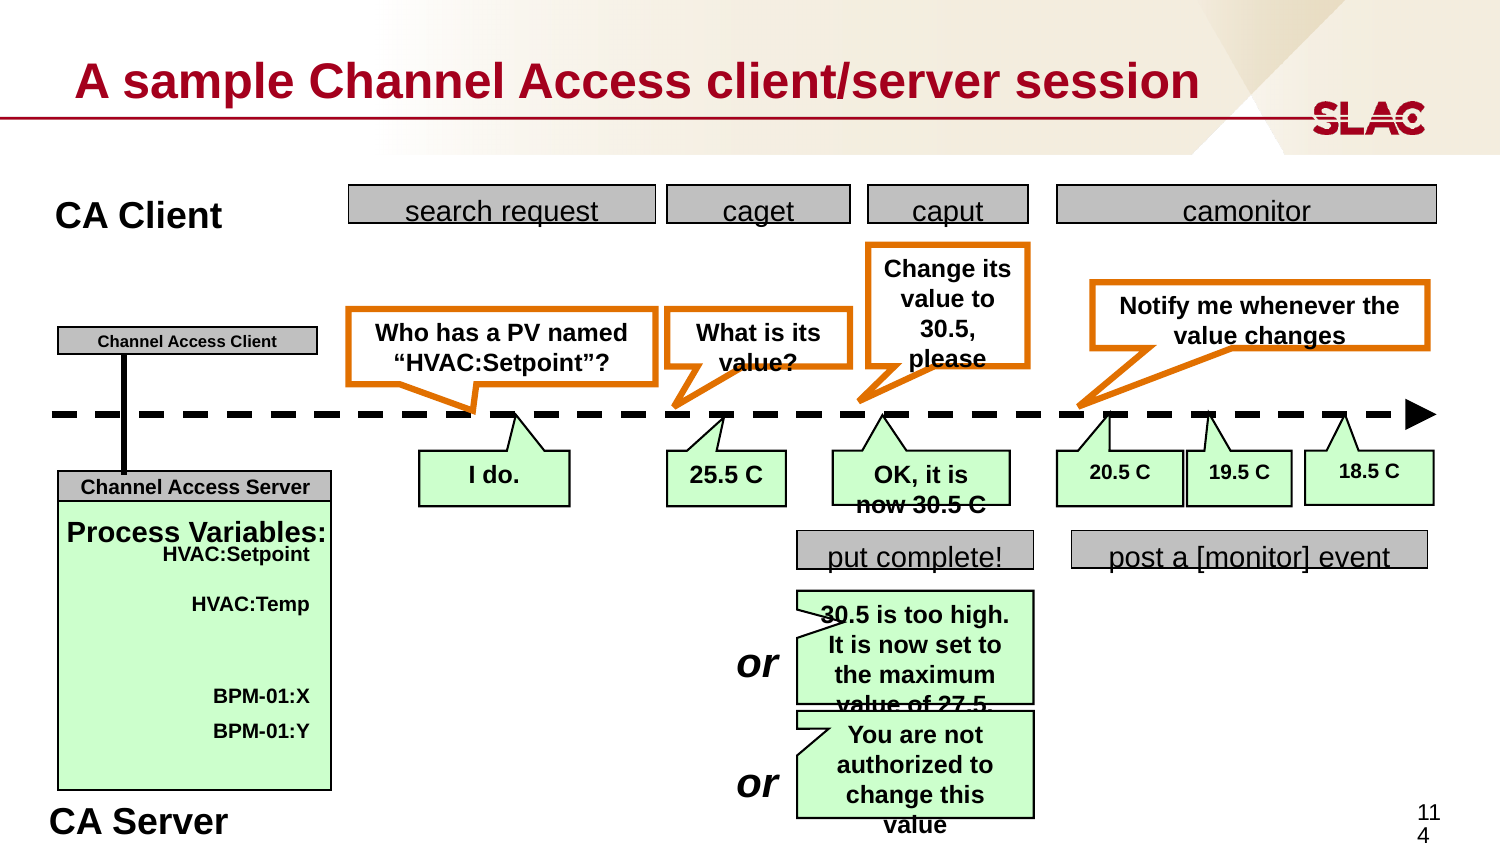

# A sample Channel Access client/server session
CA Client
search request
caget
caput
camonitor
Change its value to 30.5, please
Notify me whenever the value changes
What is its value?
Who has a PV named “HVAC:Setpoint”?
Channel Access Client
25.5 C
I do.
OK, it is now 30.5 C
20.5 C
19.5 C
18.5 C
Channel Access Server

Process Variables:
put complete!
post a [monitor] event
HVAC:Setpoint
HVAC:Temp

BPM-01:X
BPM-01:Y

30.5 is too high. It is now set to the maximum value of 27.5.
or
You are not authorized to change this value
or
114
CA Server